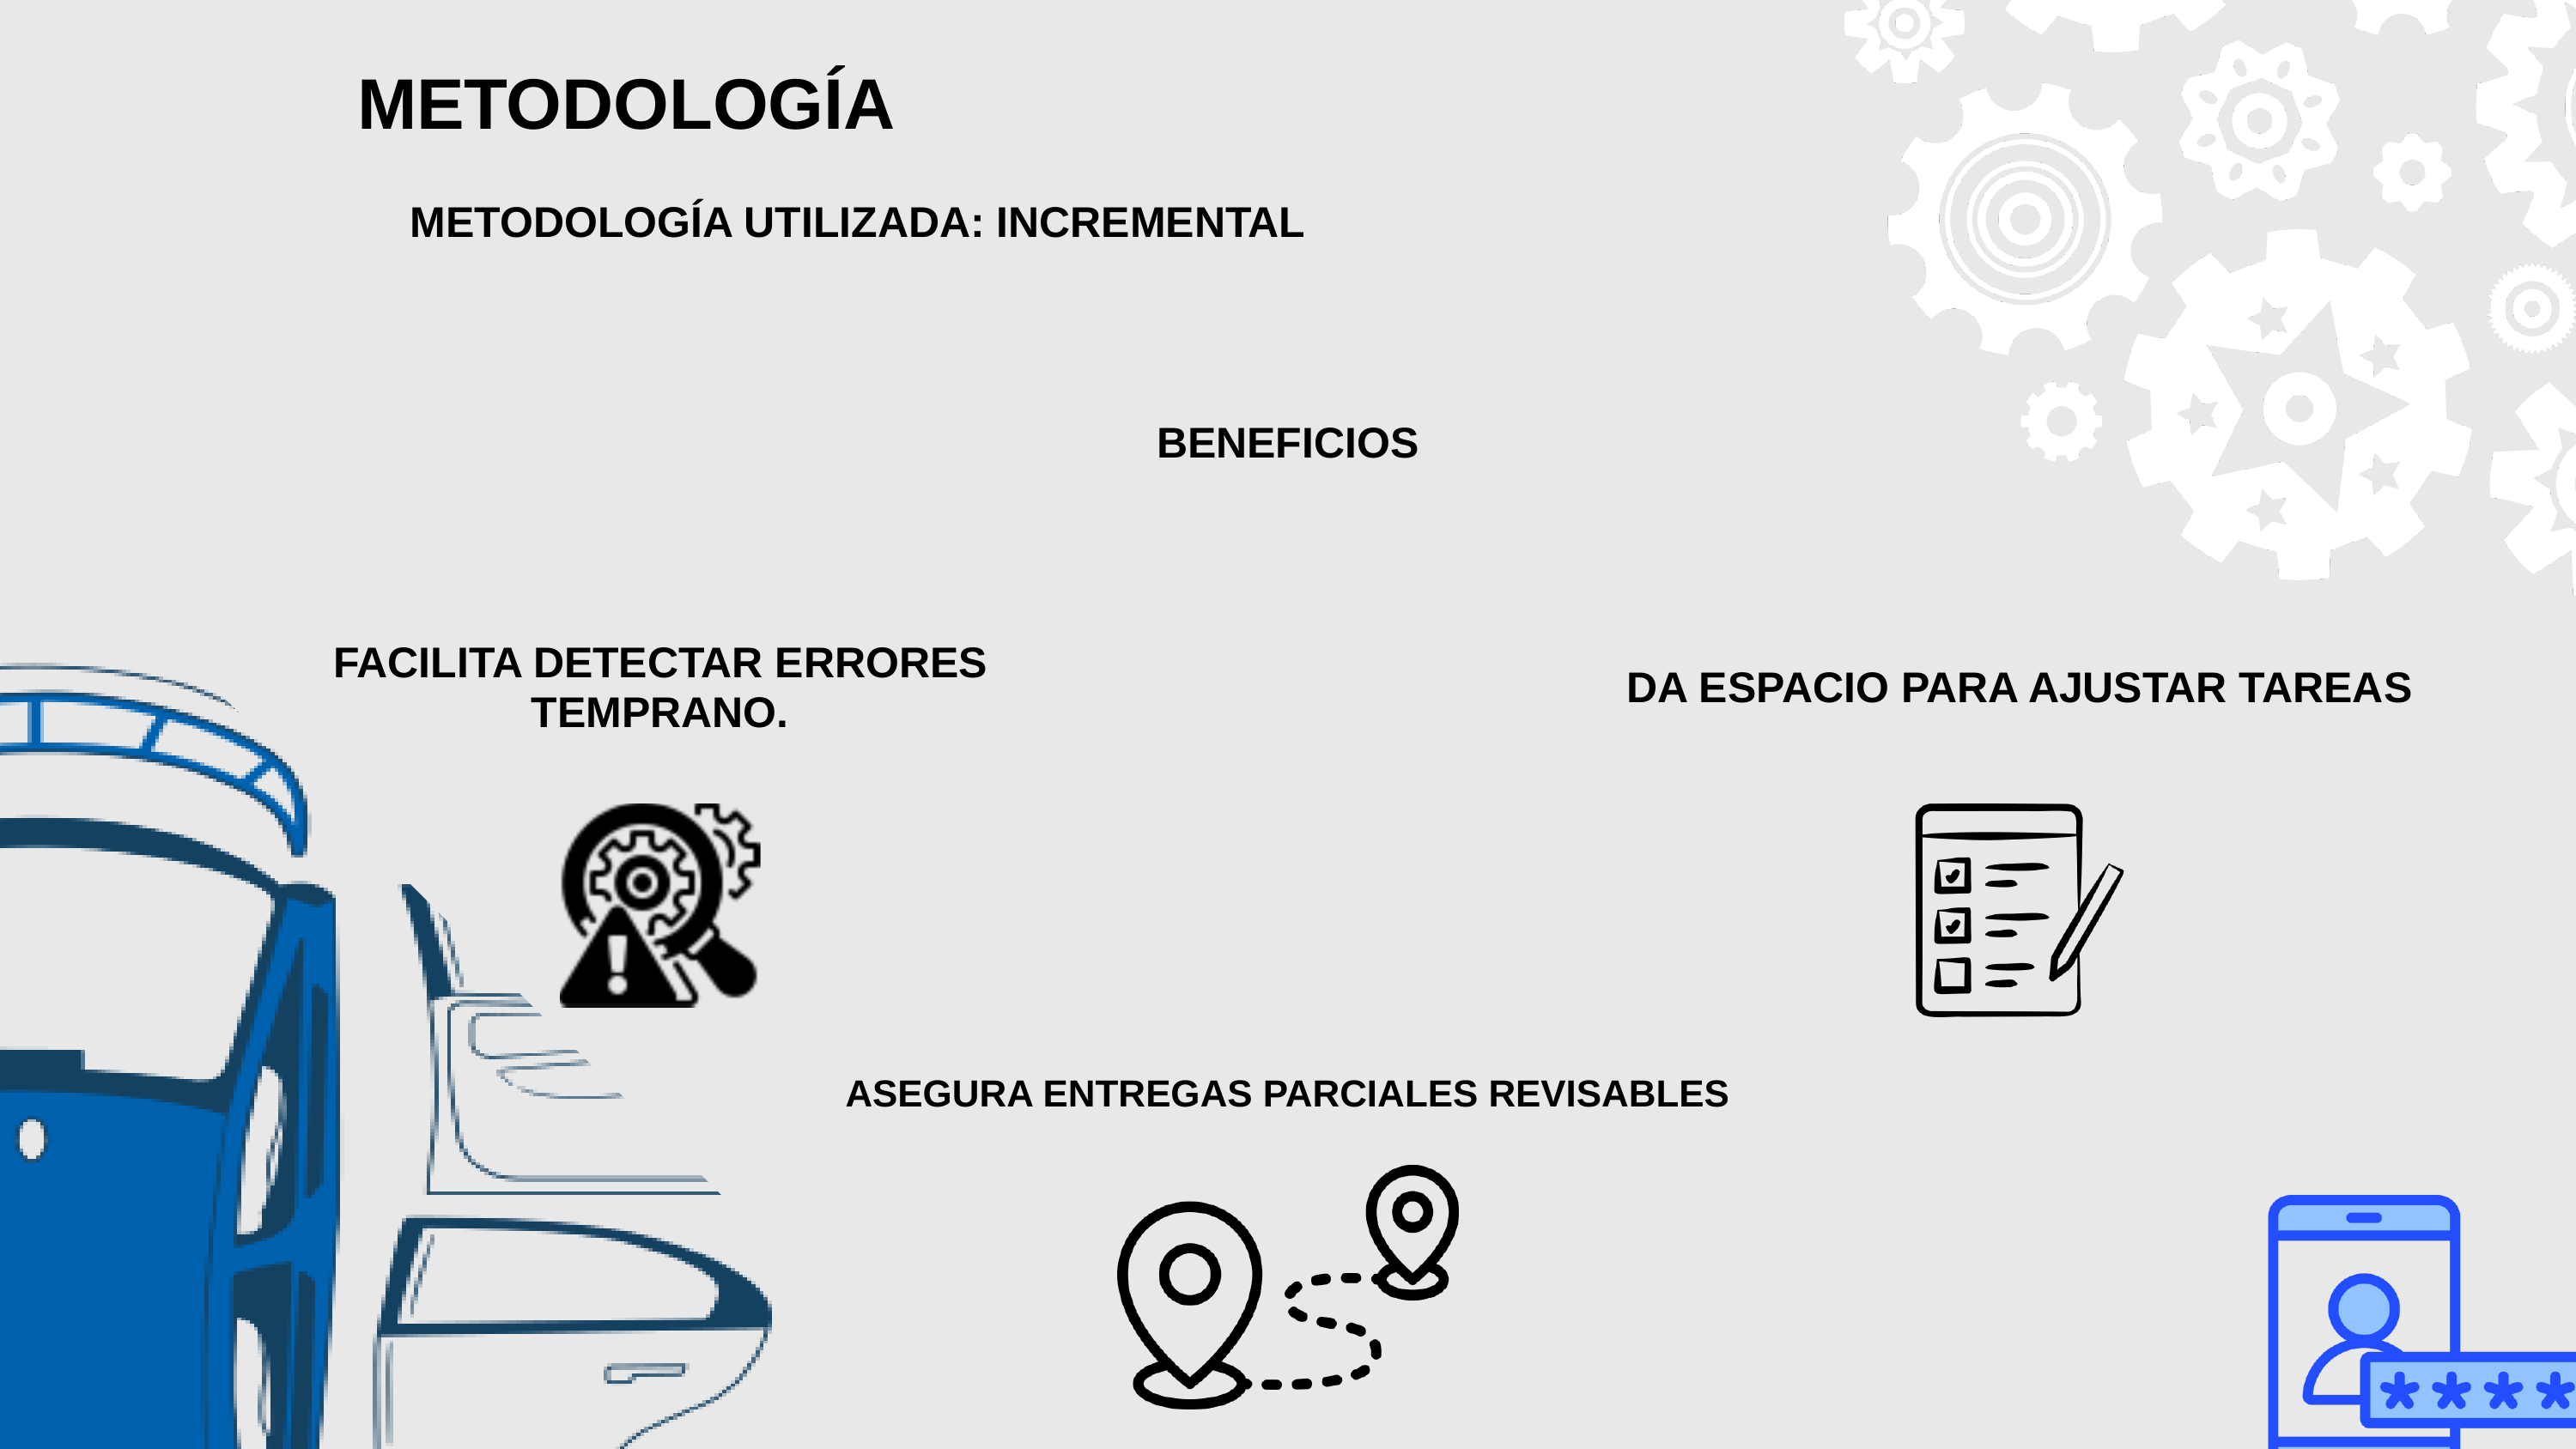

METODOLOGÍA
METODOLOGÍA UTILIZADA: INCREMENTAL
BENEFICIOS

FACILITA DETECTAR ERRORES TEMPRANO.
DA ESPACIO PARA AJUSTAR TAREAS

ASEGURA ENTREGAS PARCIALES REVISABLES